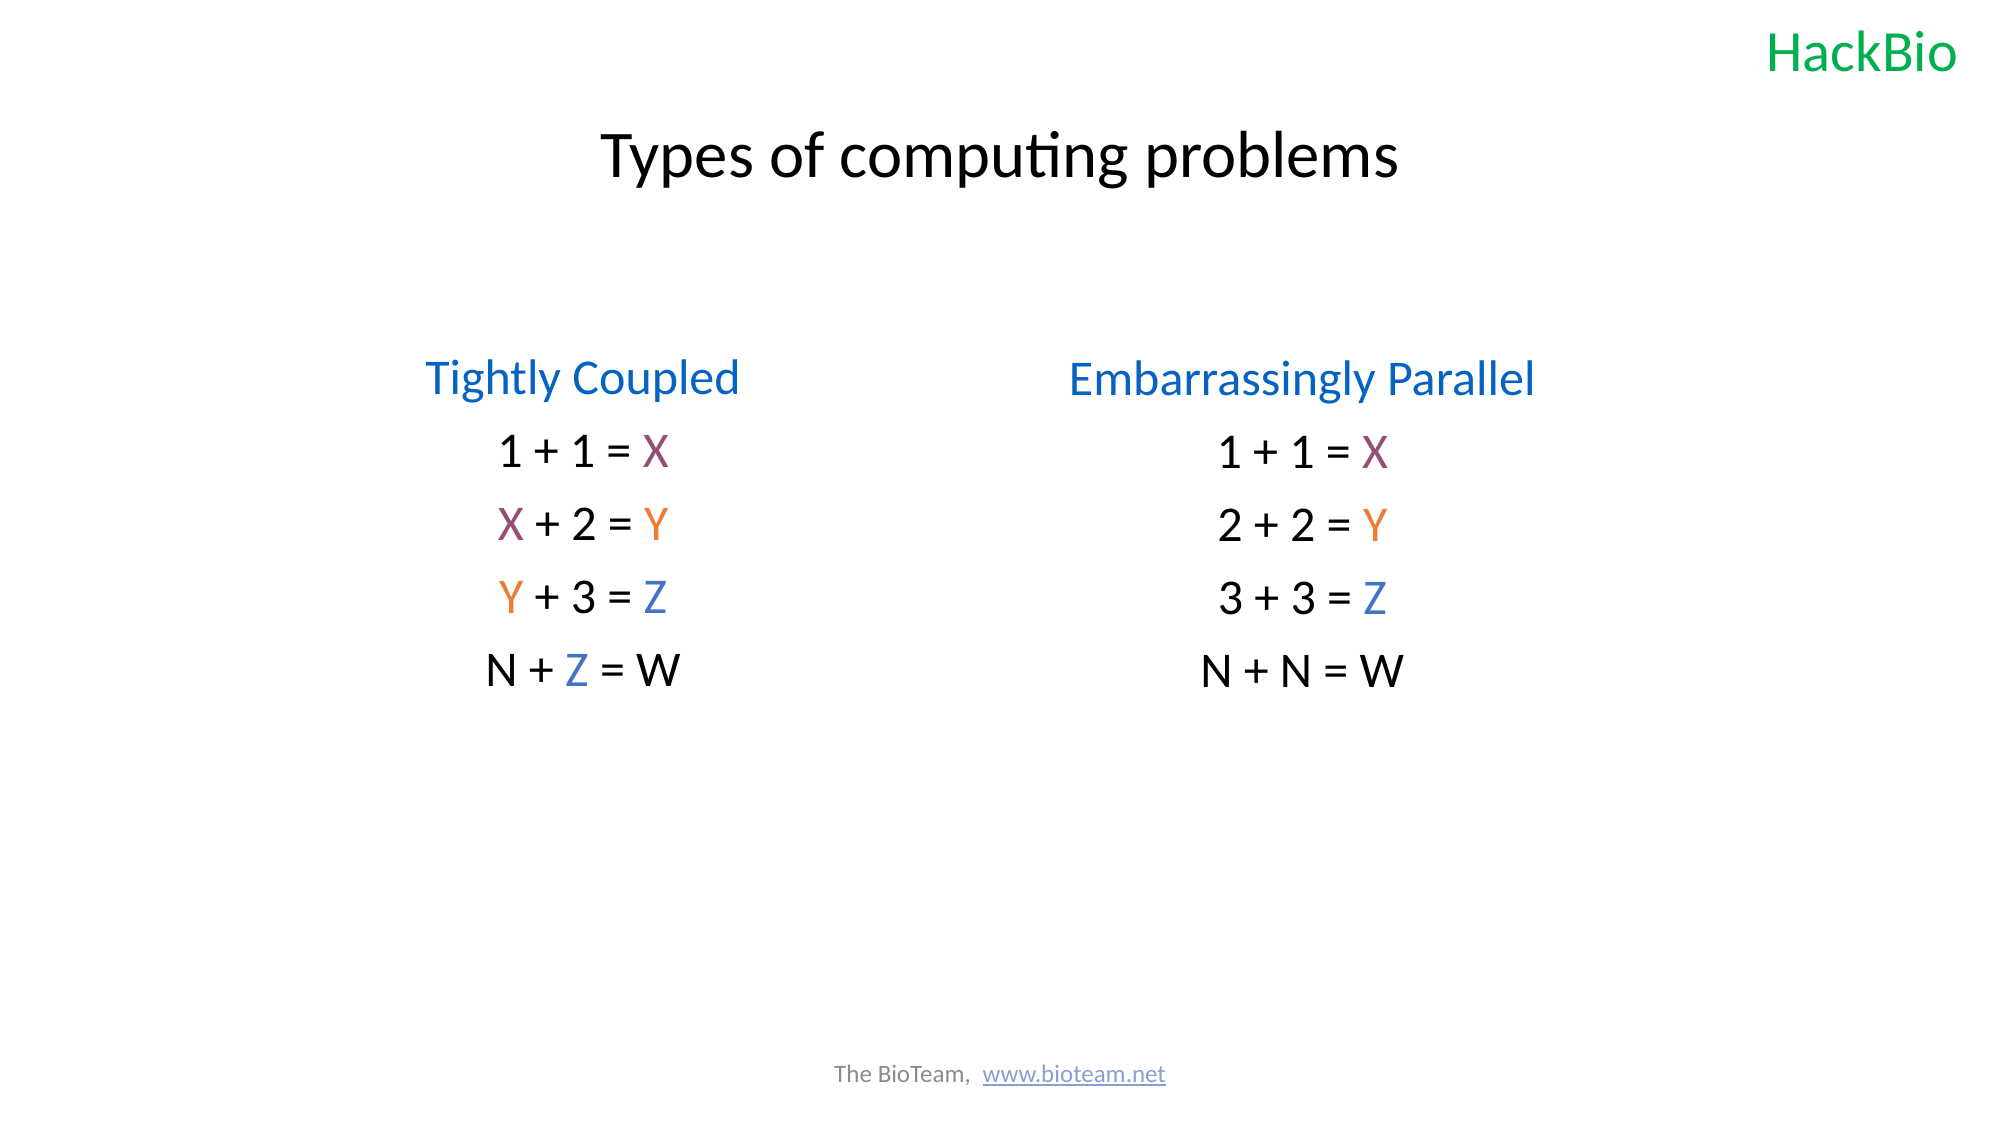

# Types of computing problems
Tightly Coupled
1 + 1 = X
X + 2 = Y
Y + 3 = Z
N + Z = W
Embarrassingly Parallel
1 + 1 = X
2 + 2 = Y
3 + 3 = Z
N + N = W
The BioTeam,  www.bioteam.net